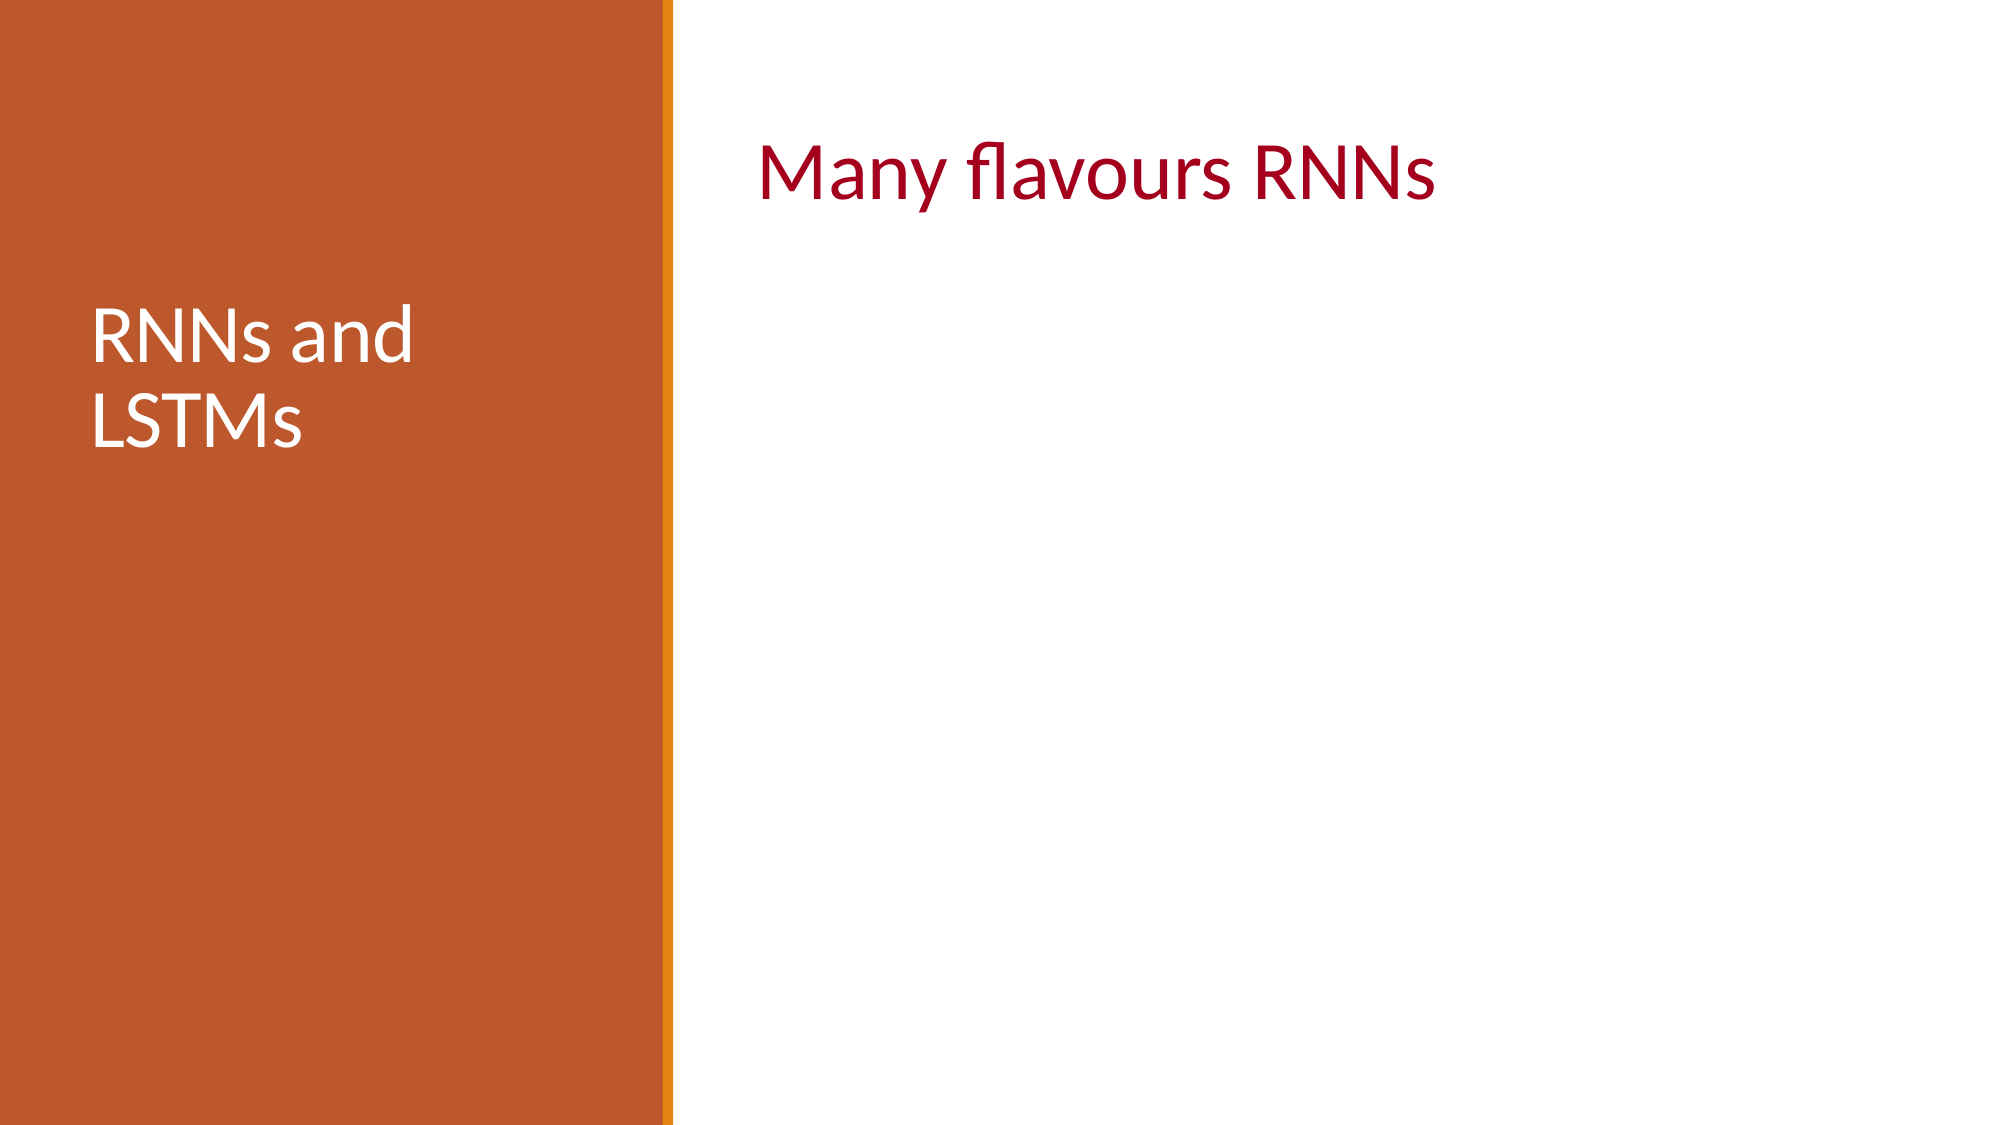

# RNNs and LSTMs
Many flavours RNNs